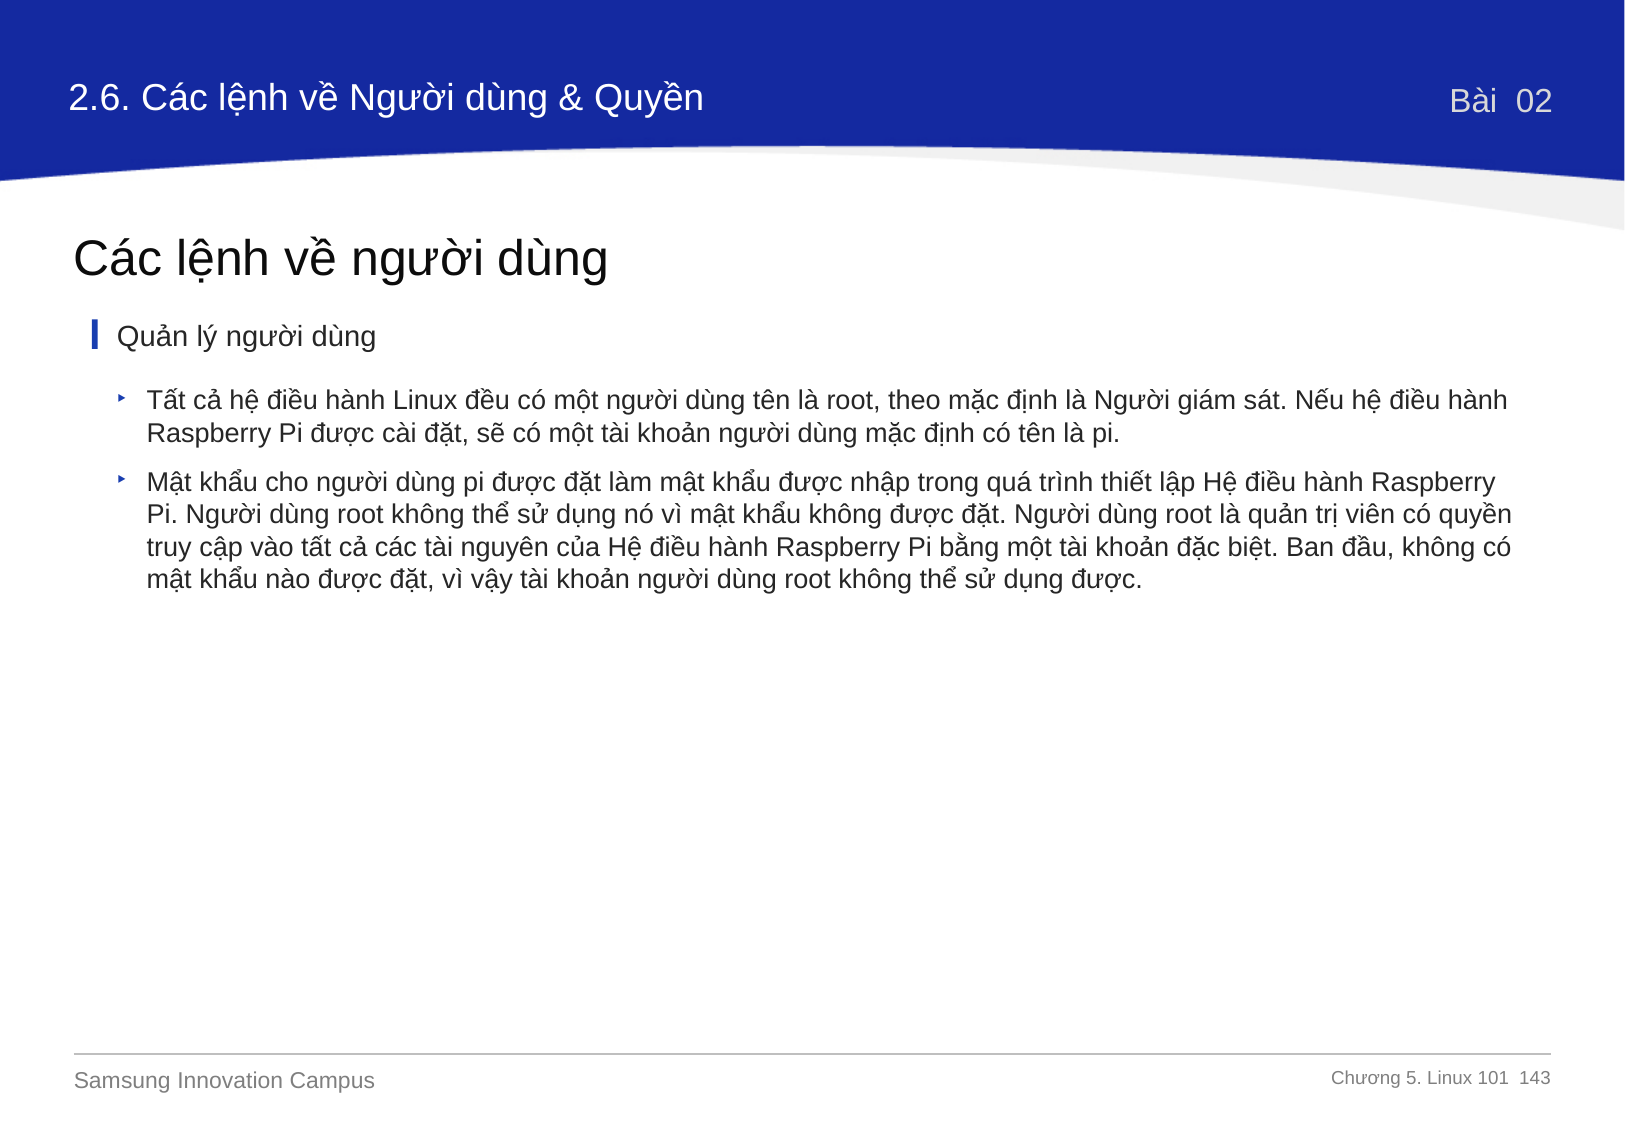

2.6. Các lệnh về Người dùng & Quyền
Bài  02
Các lệnh về người dùng
Quản lý người dùng

Tất cả hệ điều hành Linux đều có một người dùng tên là root, theo mặc định là Người giám sát. Nếu hệ điều hành Raspberry Pi được cài đặt, sẽ có một tài khoản người dùng mặc định có tên là pi.
Mật khẩu cho người dùng pi được đặt làm mật khẩu được nhập trong quá trình thiết lập Hệ điều hành Raspberry Pi. Người dùng root không thể sử dụng nó vì mật khẩu không được đặt. Người dùng root là quản trị viên có quyền truy cập vào tất cả các tài nguyên của Hệ điều hành Raspberry Pi bằng một tài khoản đặc biệt. Ban đầu, không có mật khẩu nào được đặt, vì vậy tài khoản người dùng root không thể sử dụng được.